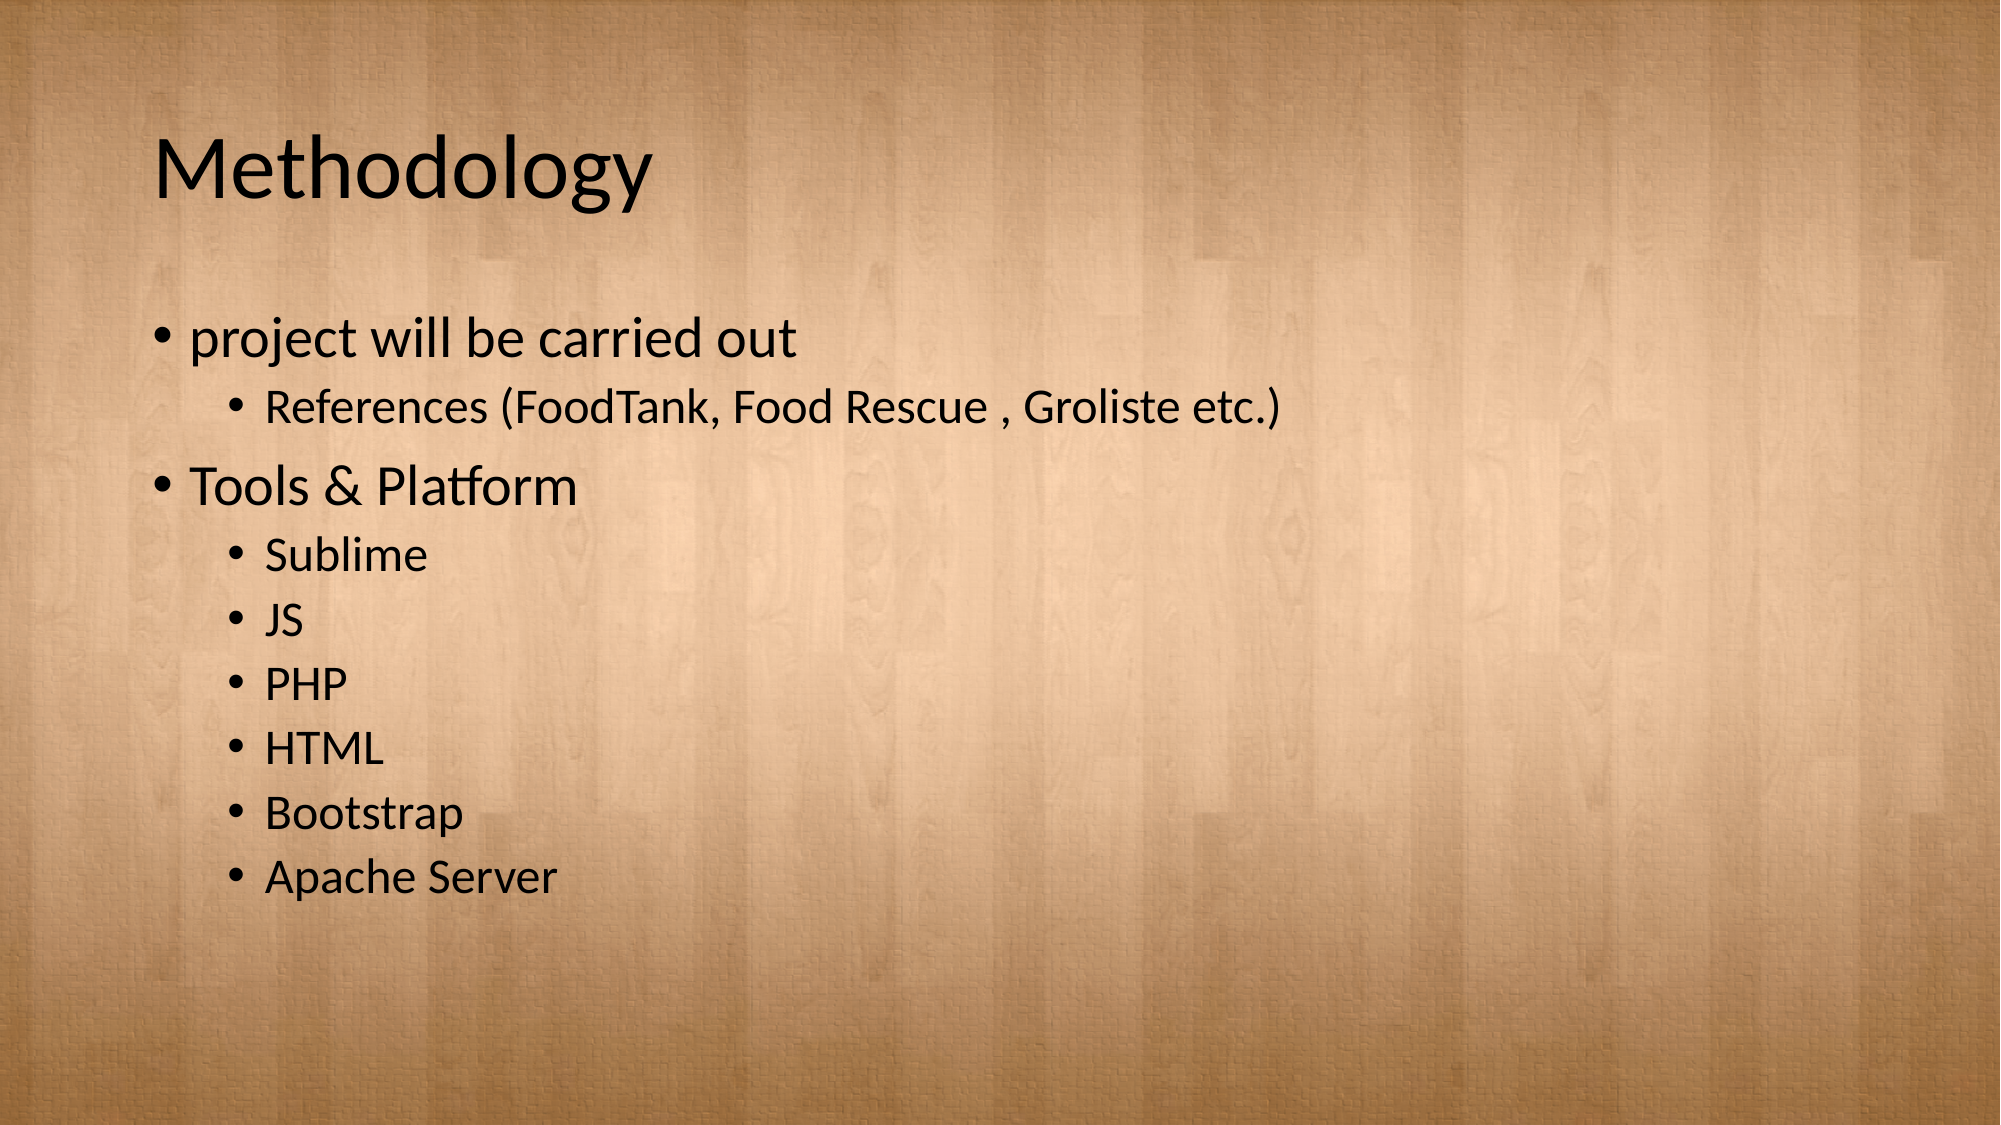

# Methodology
project will be carried out
References (FoodTank, Food Rescue , Groliste etc.)
Tools & Platform
Sublime
JS
PHP
HTML
Bootstrap
Apache Server